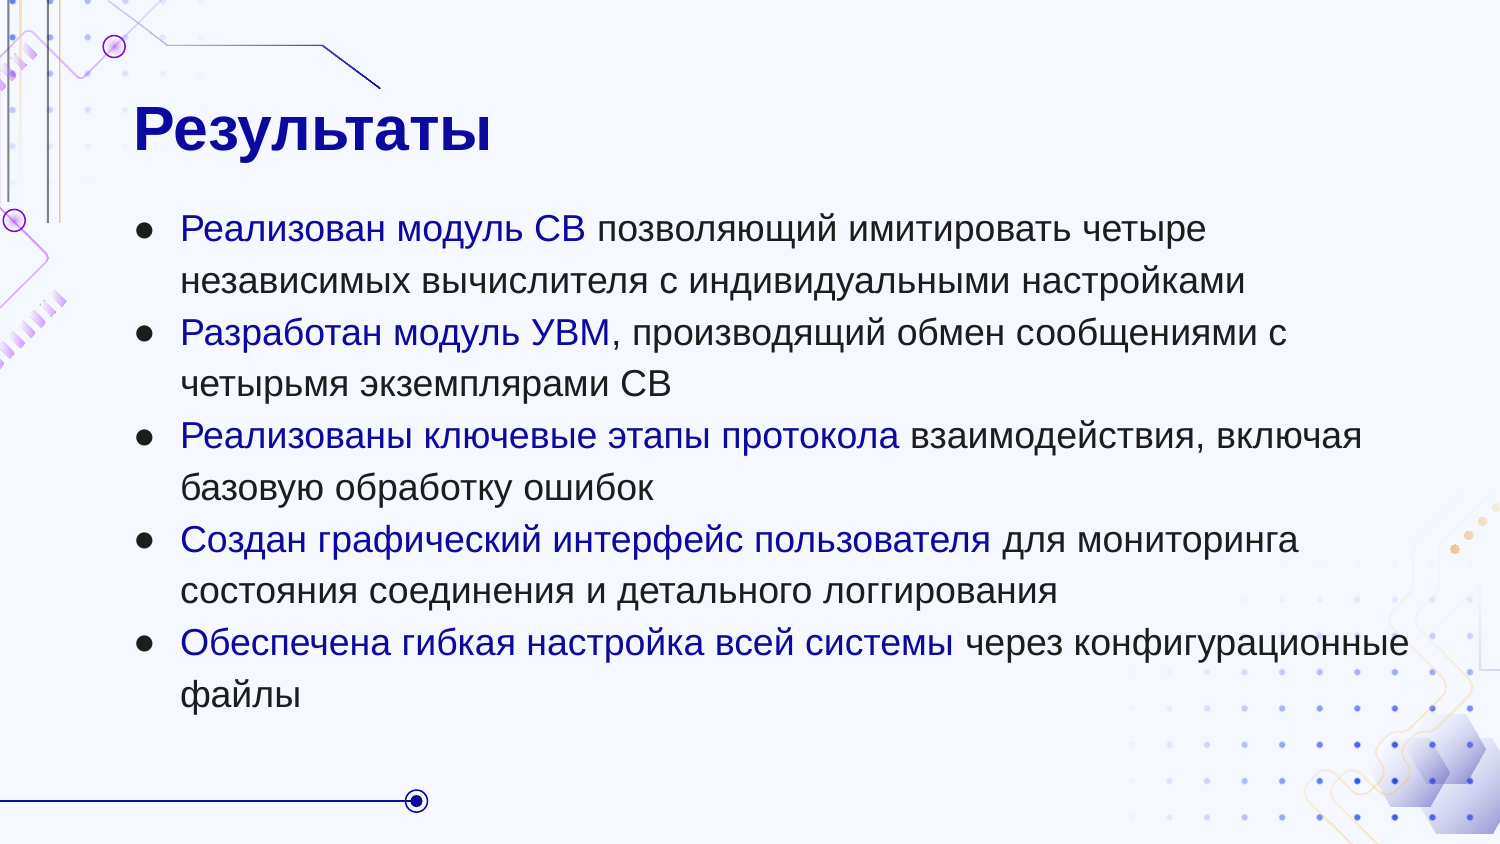

# Результаты
Реализован модуль СВ позволяющий имитировать четыре независимых вычислителя с индивидуальными настройками
Разработан модуль УВМ, производящий обмен сообщениями с четырьмя экземплярами СВ
Реализованы ключевые этапы протокола взаимодействия, включая базовую обработку ошибок
Создан графический интерфейс пользователя для мониторинга состояния соединения и детального логгирования
Обеспечена гибкая настройка всей системы через конфигурационные файлы